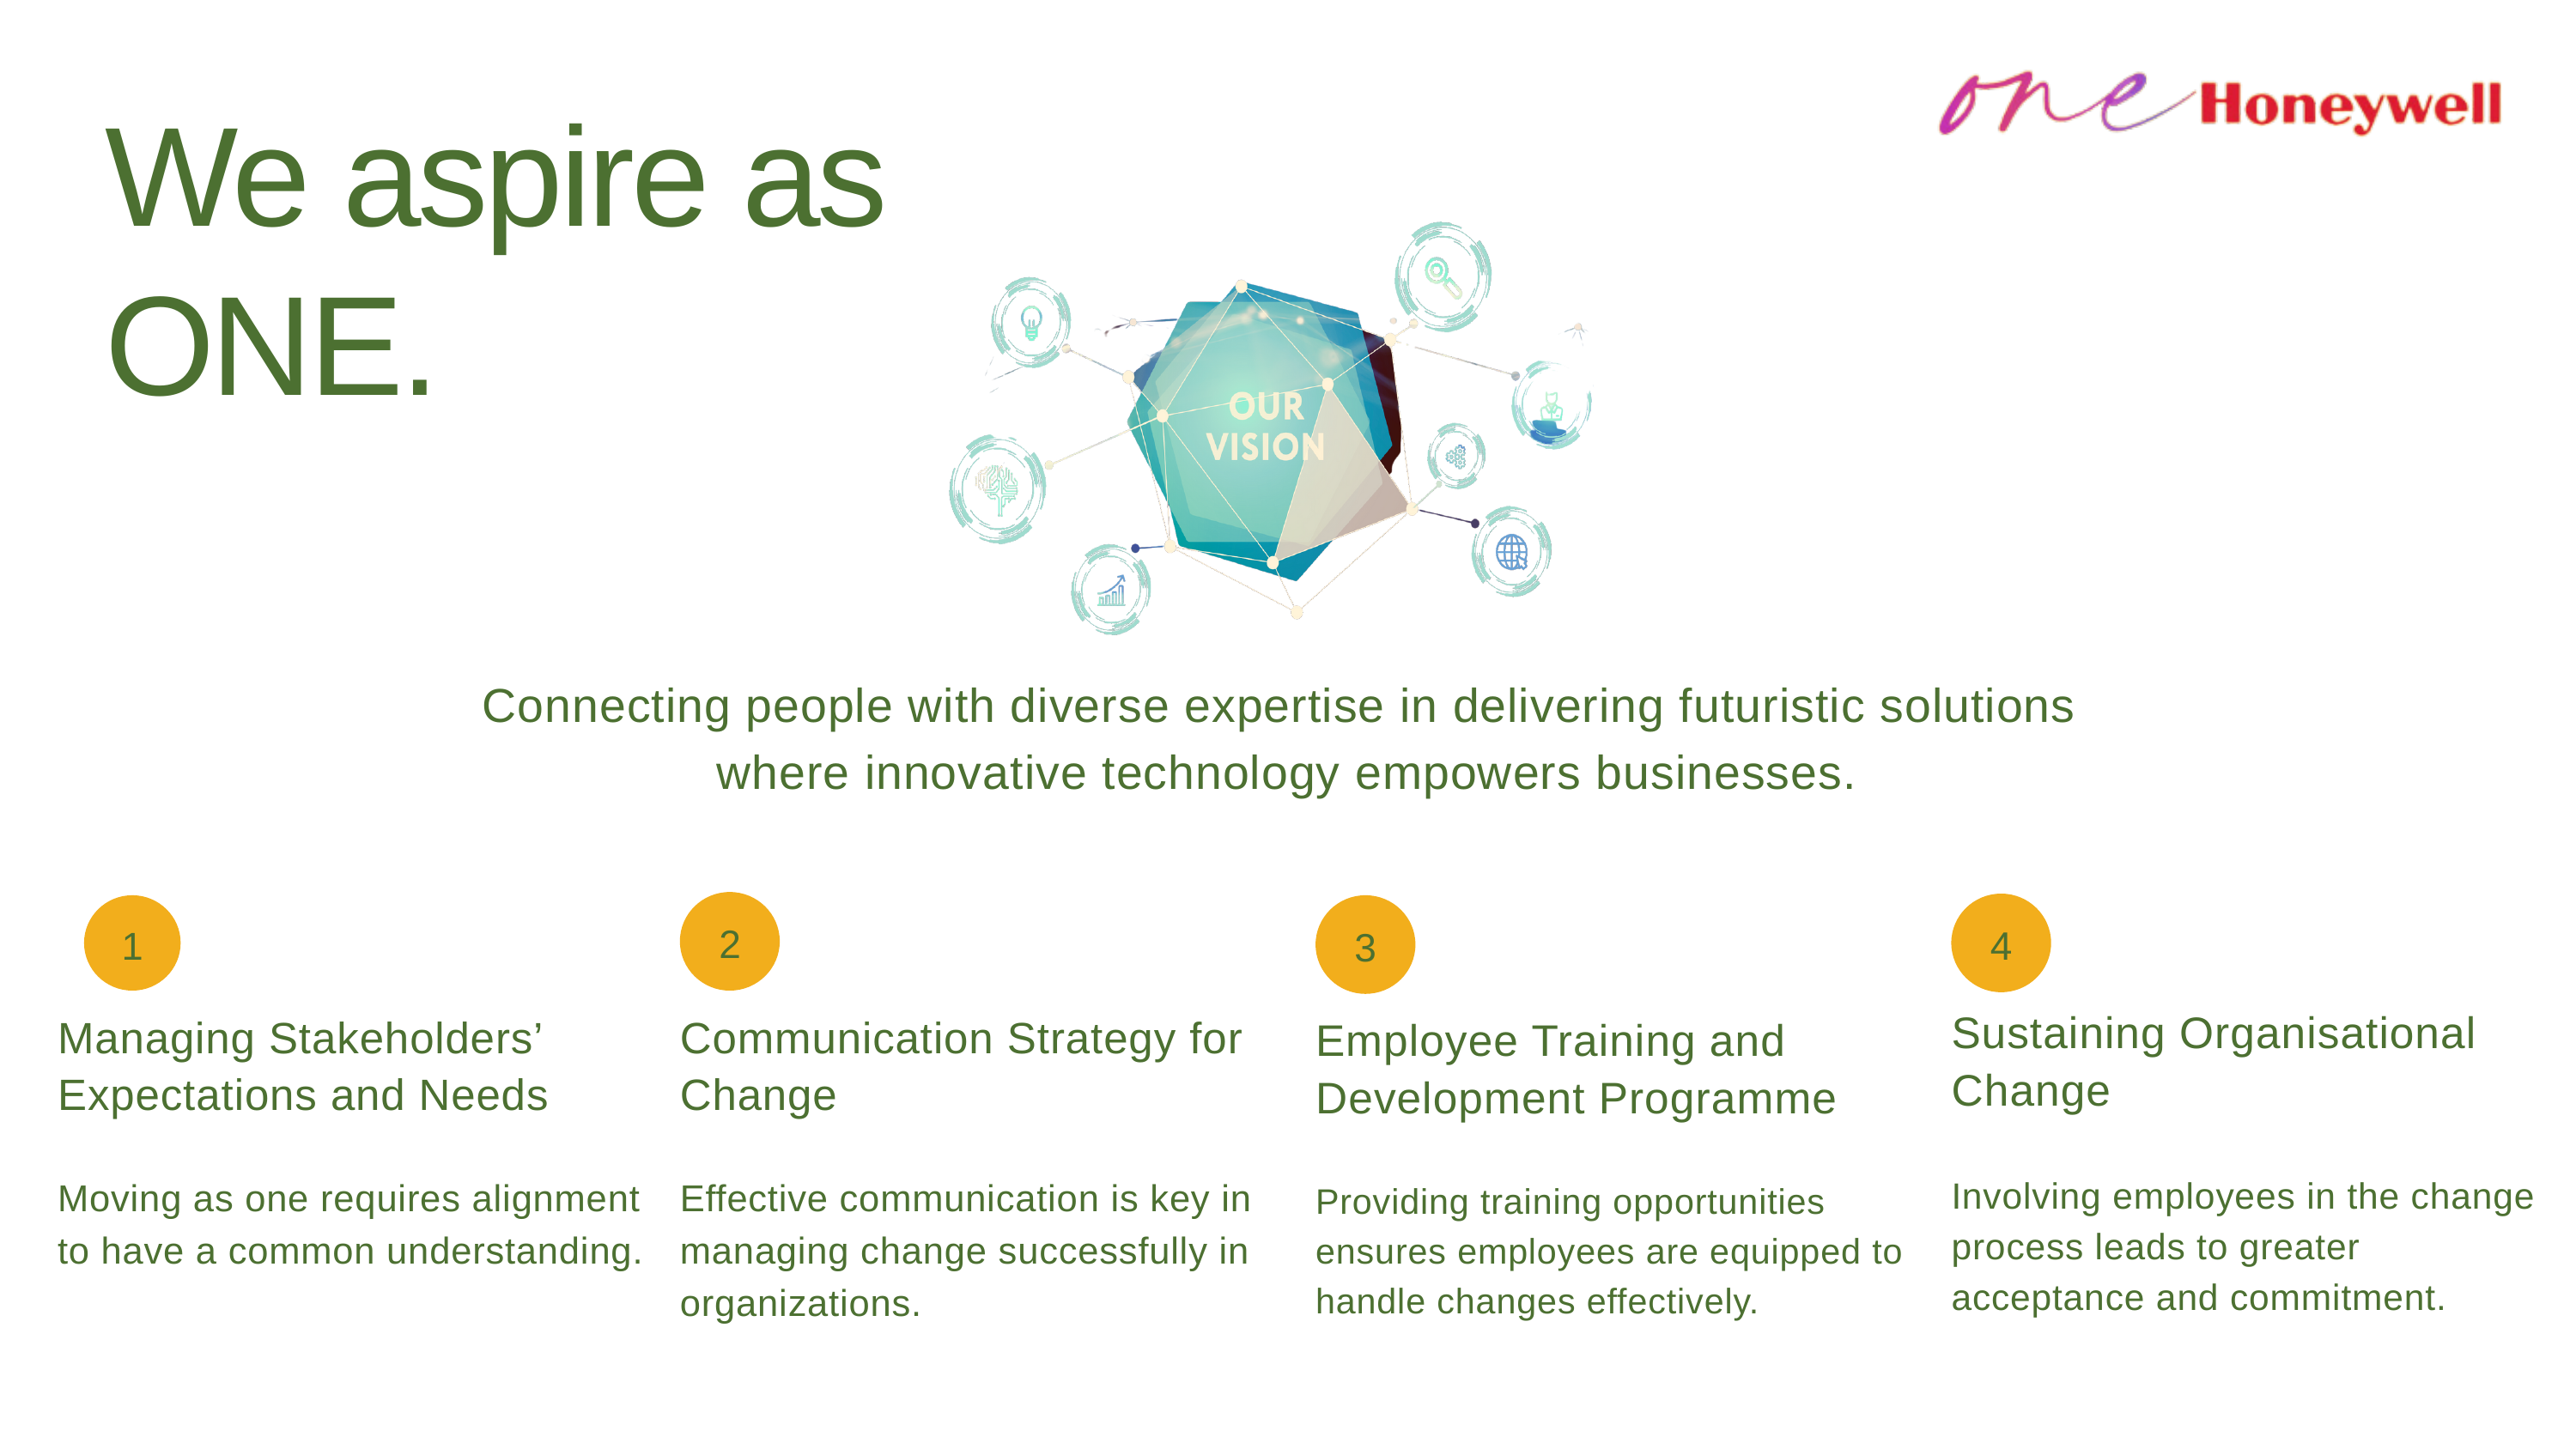

We aspire as ONE.

Connecting people with diverse expertise in delivering futuristic solutions
where innovative technology empowers businesses.

2

4

1

3
Sustaining Organisational Change
Involving employees in the change process leads to greater acceptance and commitment.
Managing Stakeholders’ Expectations and Needs
Moving as one requires alignment to have a common understanding.
Communication Strategy for Change
Effective communication is key in managing change successfully in organizations.
Employee Training and Development Programme
Providing training opportunities ensures employees are equipped to handle changes effectively.